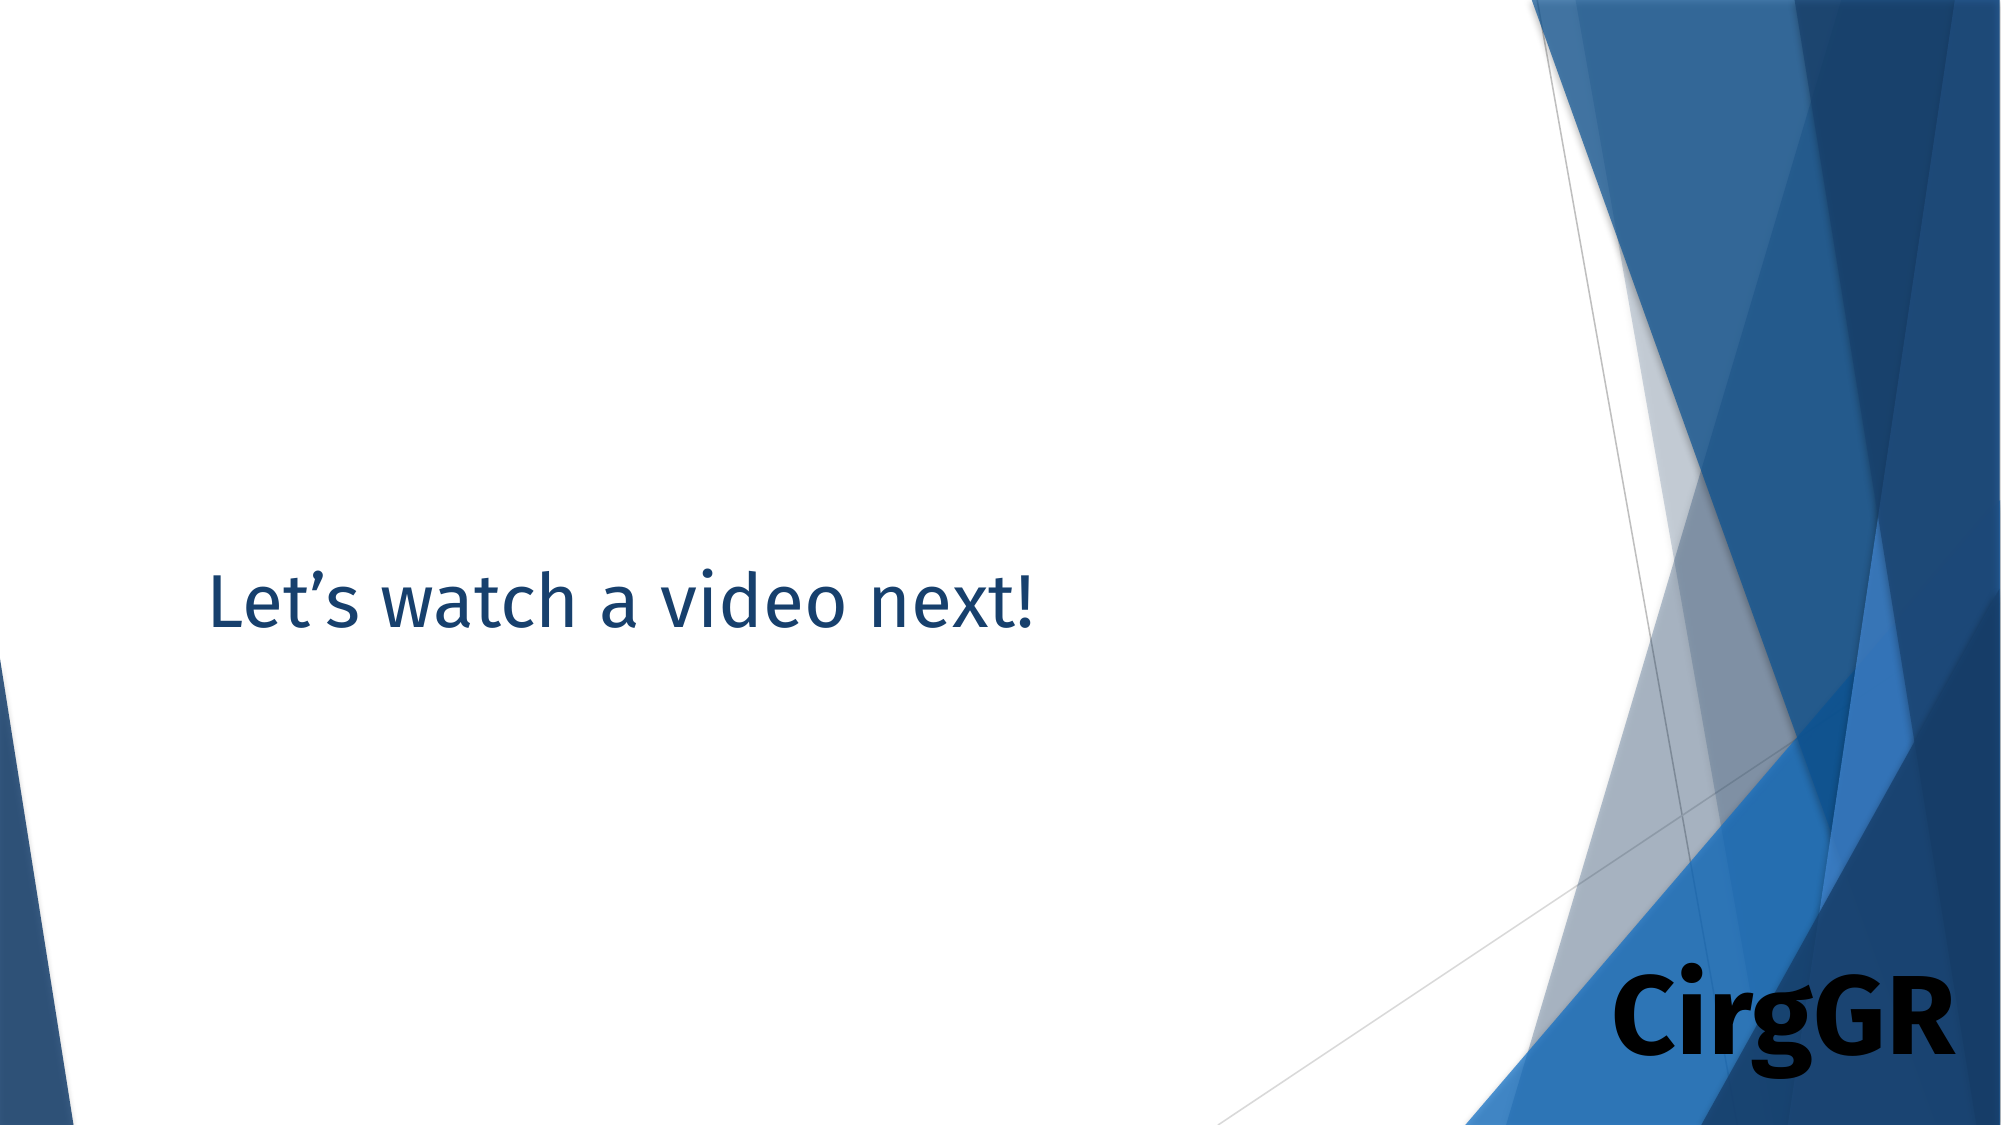

# Let’s watch a video next!
CirgGR